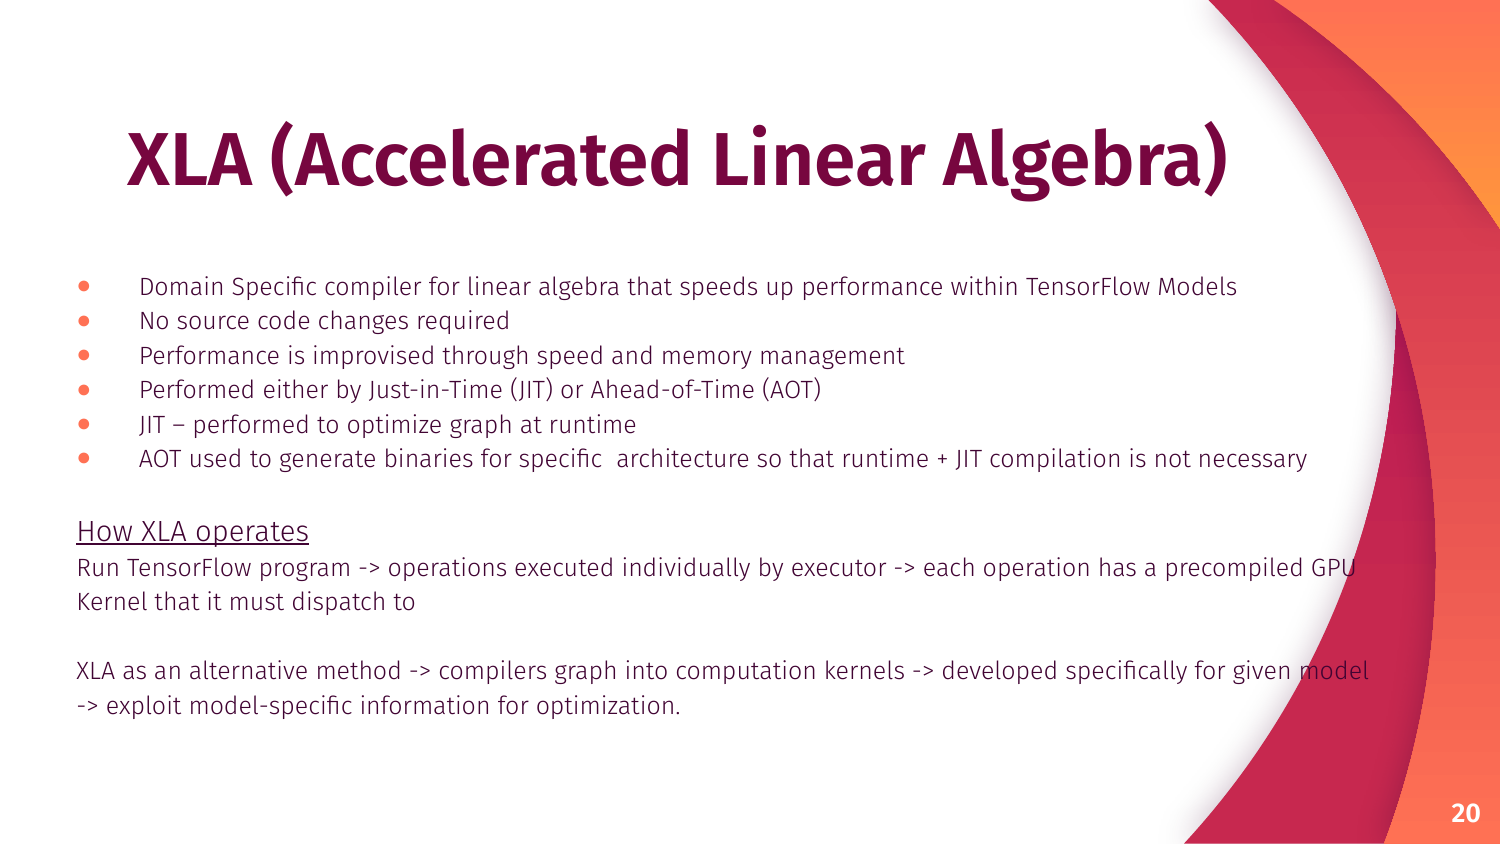

# XLA (Accelerated Linear Algebra)
Domain Specific compiler for linear algebra that speeds up performance within TensorFlow Models
No source code changes required
Performance is improvised through speed and memory management
Performed either by Just-in-Time (JIT) or Ahead-of-Time (AOT)
JIT – performed to optimize graph at runtime
AOT used to generate binaries for specific  architecture so that runtime + JIT compilation is not necessary

How XLA operates
Run TensorFlow program -> operations executed individually by executor -> each operation has a precompiled GPU
Kernel that it must dispatch to

XLA as an alternative method -> compilers graph into computation kernels -> developed specifically for given model
-> exploit model-specific information for optimization.

20